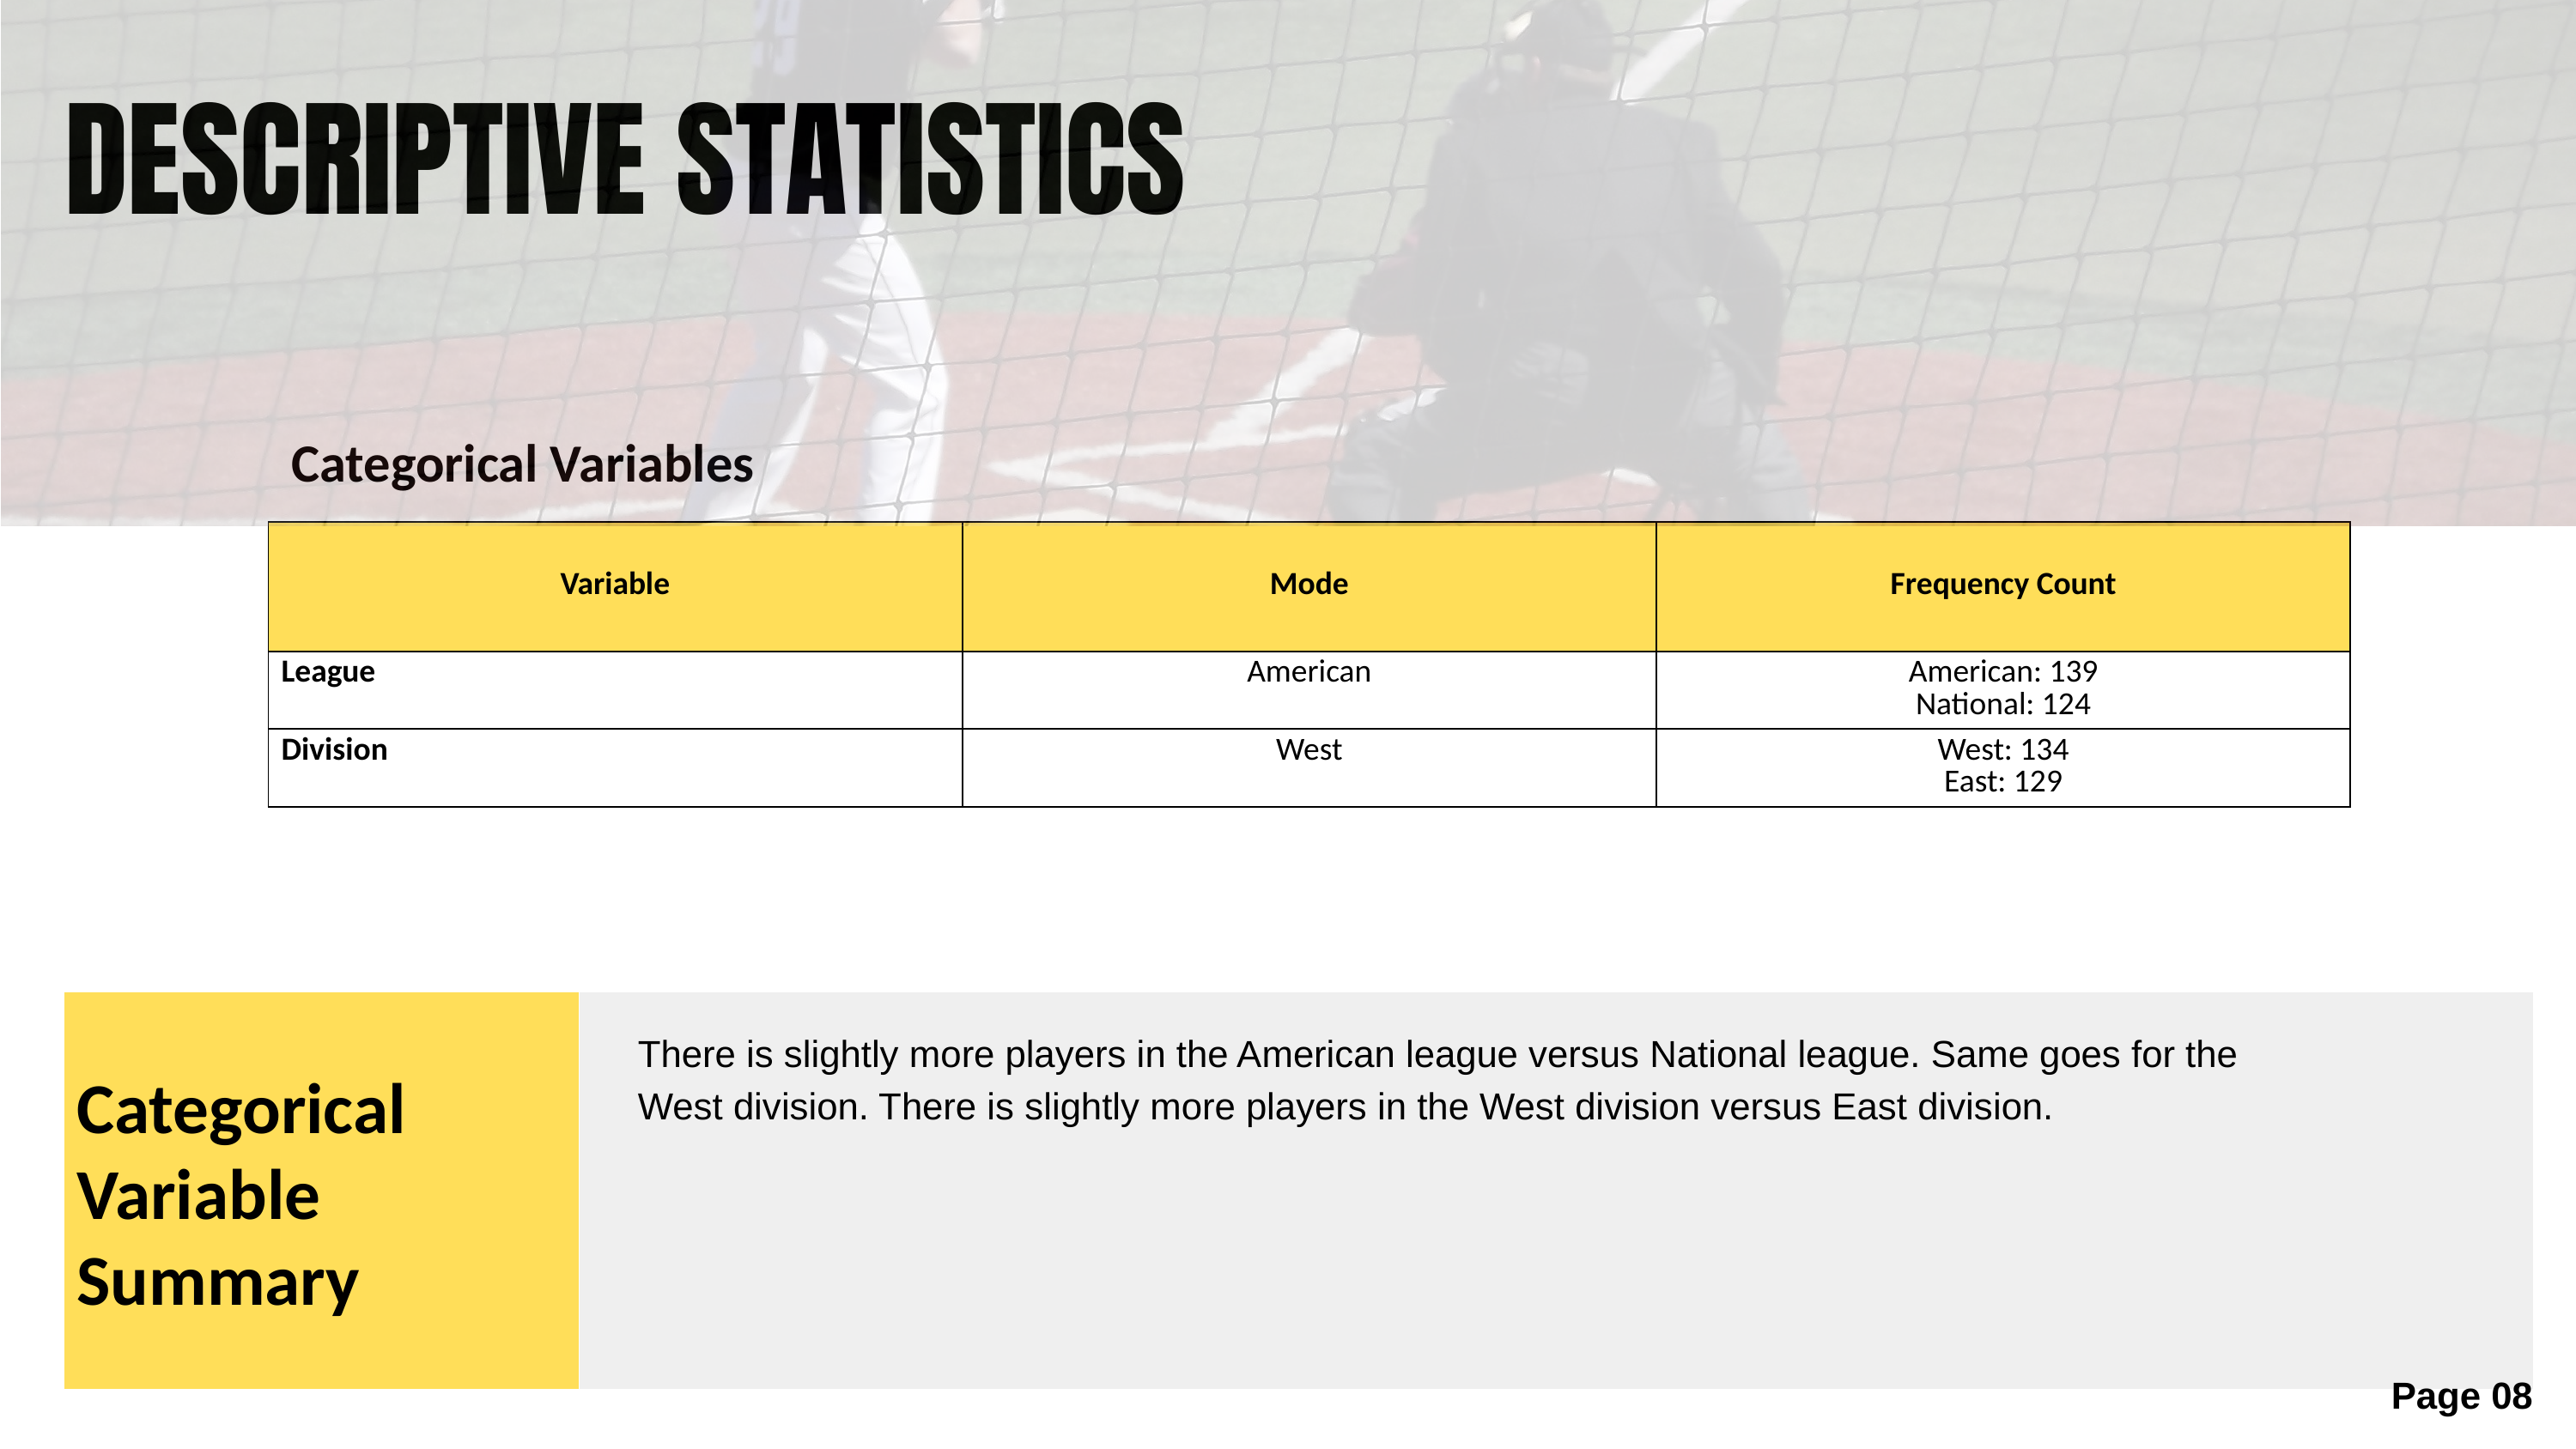

DESCRIPTIVE STATISTICS
Categorical Variables
| Variable | Mode | Frequency Count |
| --- | --- | --- |
| League | American | American: 139 National: 124 |
| Division | West | West: 134 East: 129 |
Categorical Variable Summary

There is slightly more players in the American league versus National league. Same goes for the West division. There is slightly more players in the West division versus East division.

Page 08